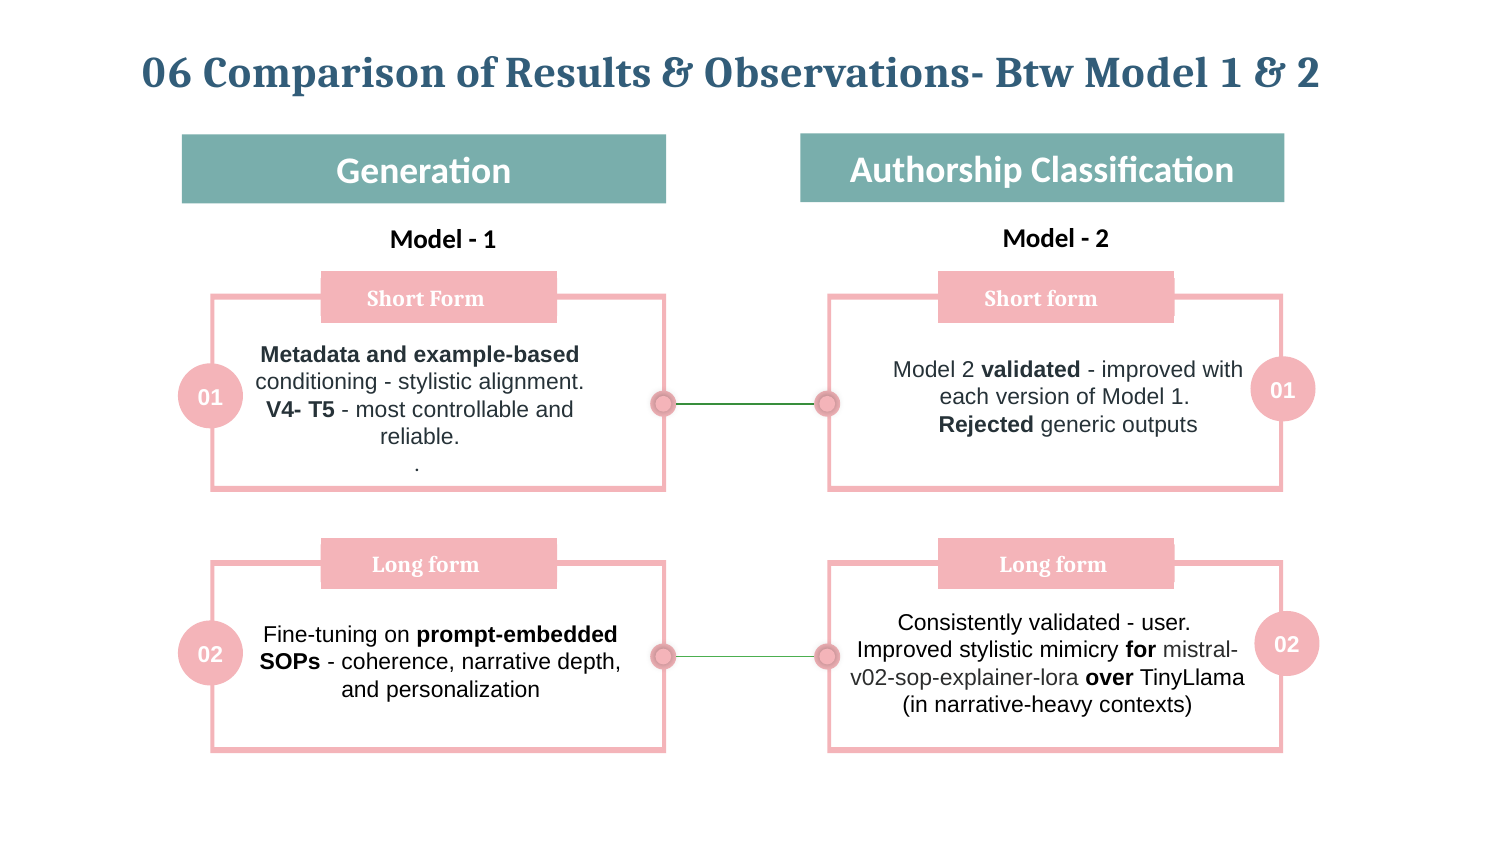

06 Comparison of Results & Observations- Btw Model 1 & 2
Authorship Classification
Generation
Model - 2
Model - 1

       Short Form
       Short form

Metadata and example-based conditioning - stylistic alignment.
V4- T5 - most controllable and reliable.
.
Model 2 validated - improved with each version of Model 1.
Rejected generic outputs
01
01

        Long form
          Long form

Consistently validated - user.
Improved stylistic mimicry for mistral-v02-sop-explainer-lora over TinyLlama (in narrative-heavy contexts)
Fine-tuning on prompt-embedded SOPs - coherence, narrative depth, and personalization
02
02